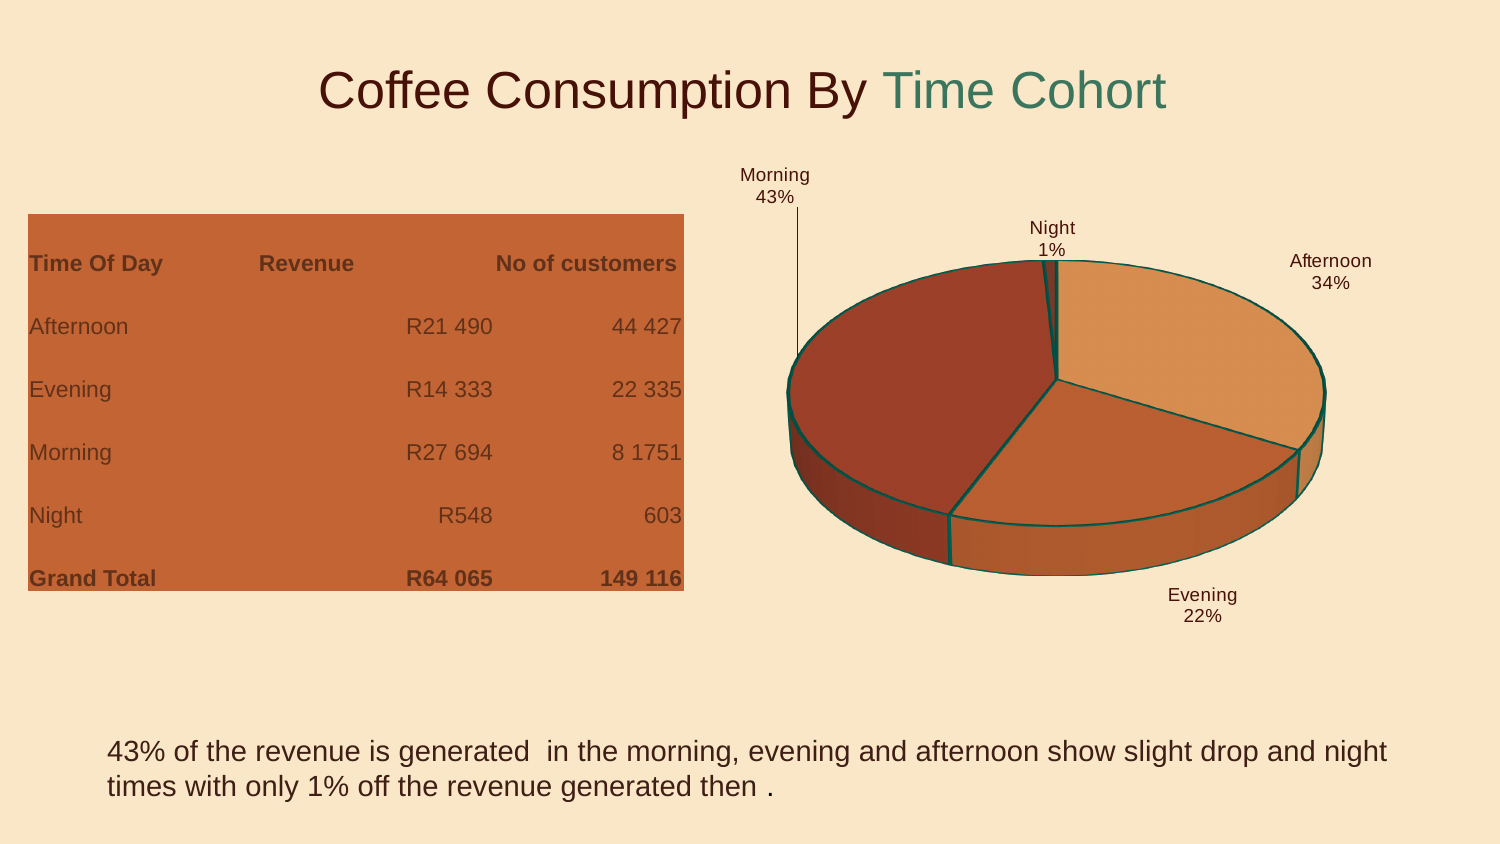

# Coffee Consumption By Time Cohort

[unsupported chart]

| Time Of Day | Revenue | No of customers |
| --- | --- | --- |
| Afternoon | R21 490 | 44 427 |
| Evening | R14 333 | 22 335 |
| Morning | R27 694 | 8 1751 |
| Night | R548 | 603 |
| Grand Total | R64 065 | 149 116 |
43% of the revenue is generated  in the morning, evening and afternoon show slight drop and night times with only 1% off the revenue generated then .